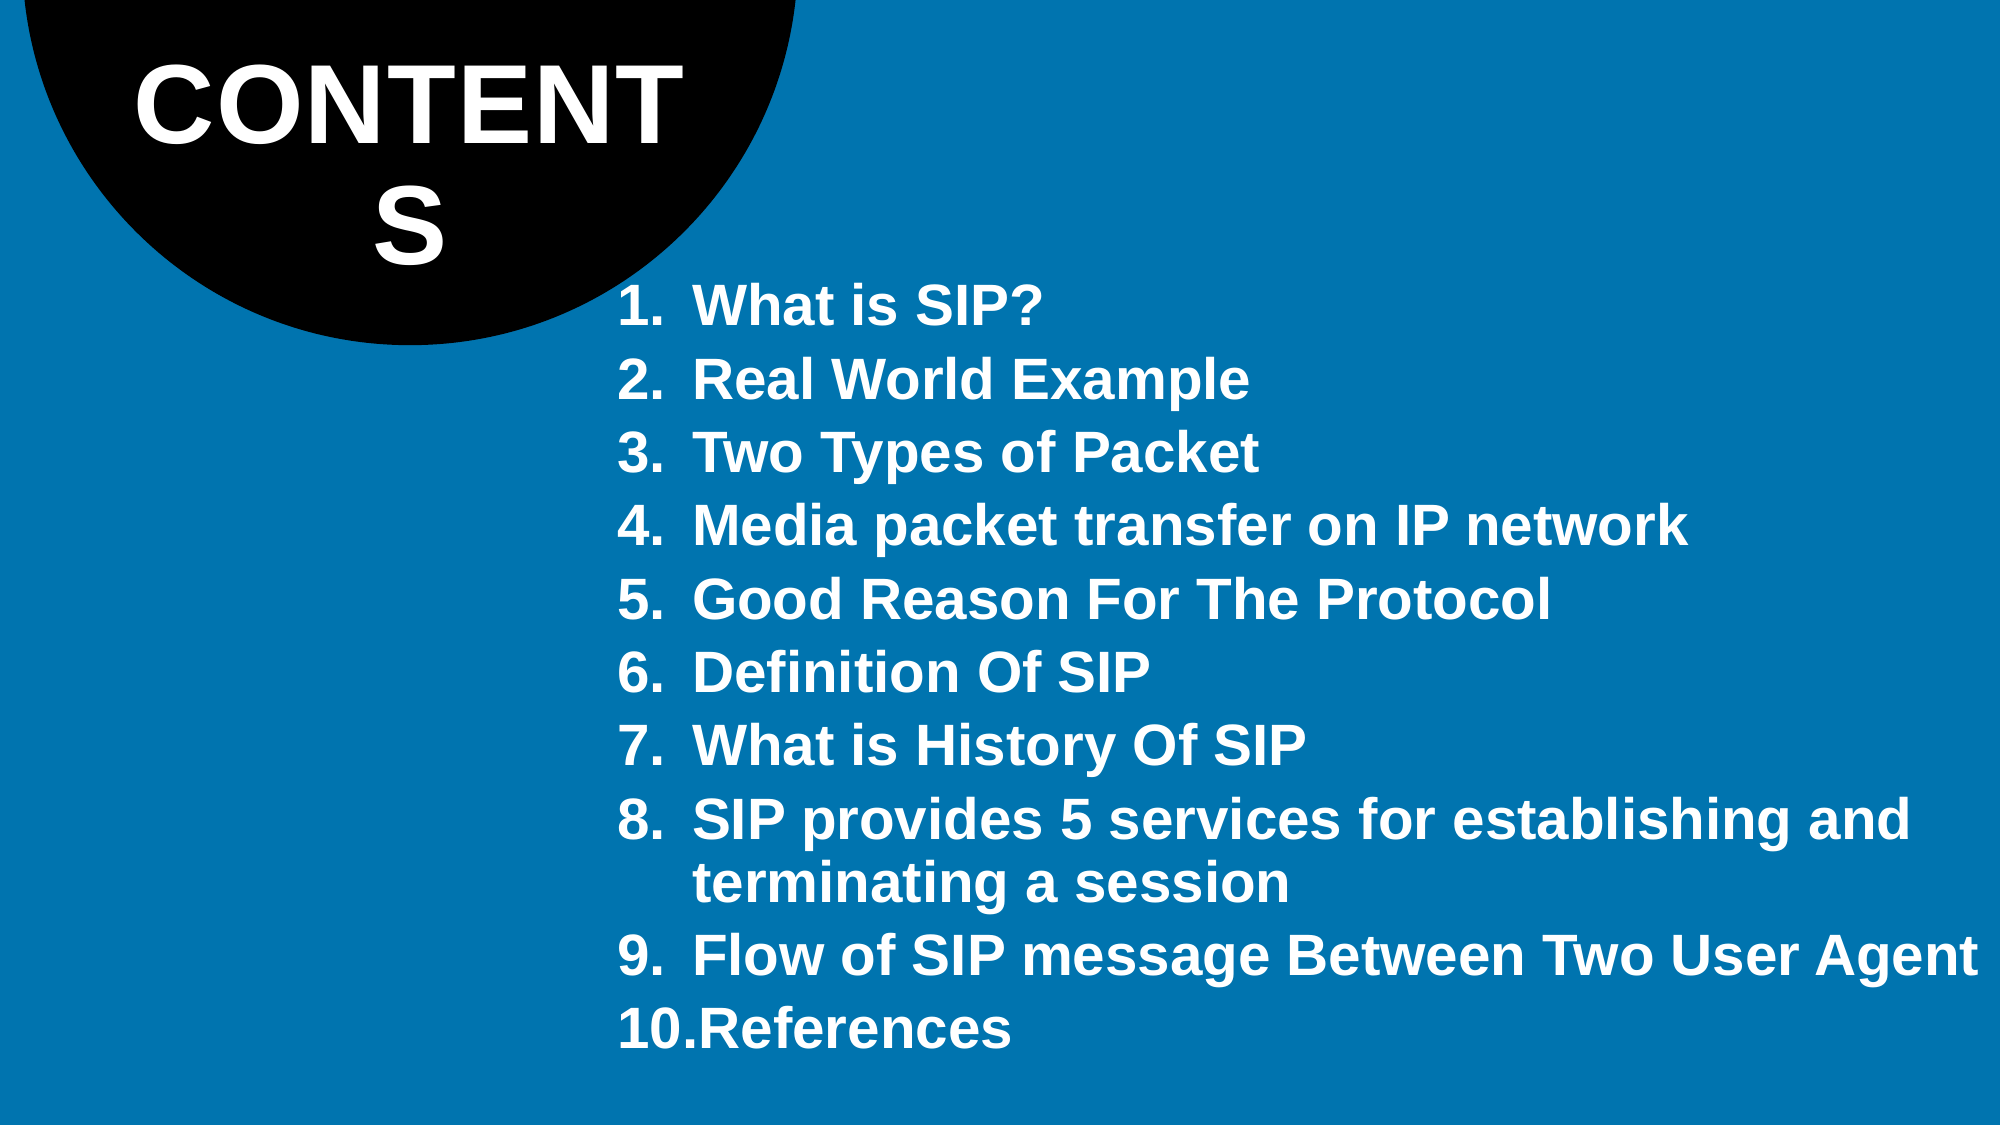

# CONTENTS
What is SIP?
Real World Example
Two Types of Packet
Media packet transfer on IP network
Good Reason For The Protocol
Definition Of SIP
What is History Of SIP
SIP provides 5 services for establishing and terminating a session
Flow of SIP message Between Two User Agent
References